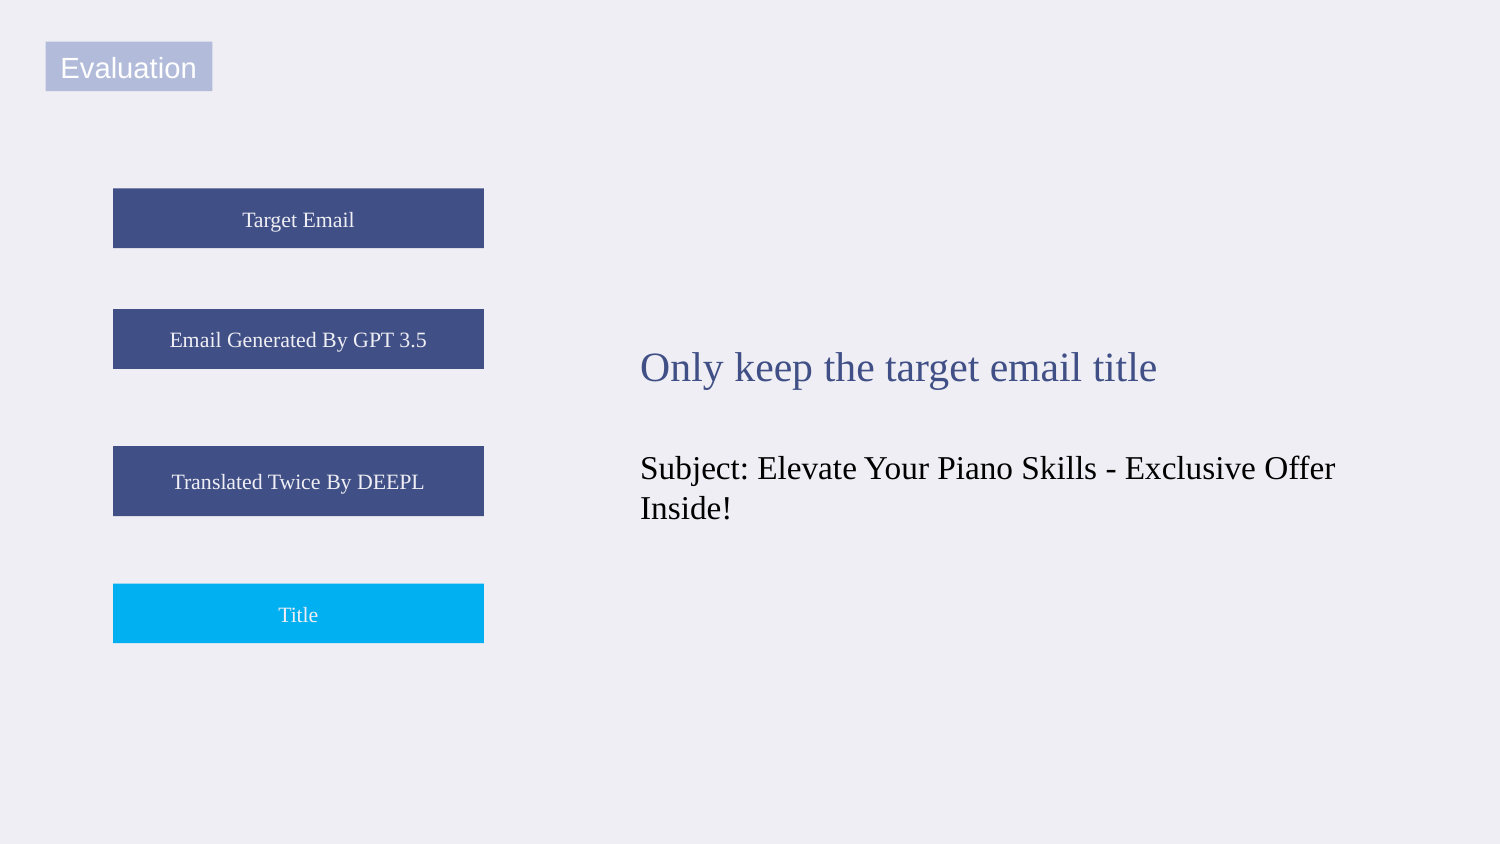

Evaluation
Target Email
Email Generated By GPT 3.5
Only keep the target email title
Subject: Elevate Your Piano Skills - Exclusive Offer Inside!

Translated Twice By DEEPL
Title